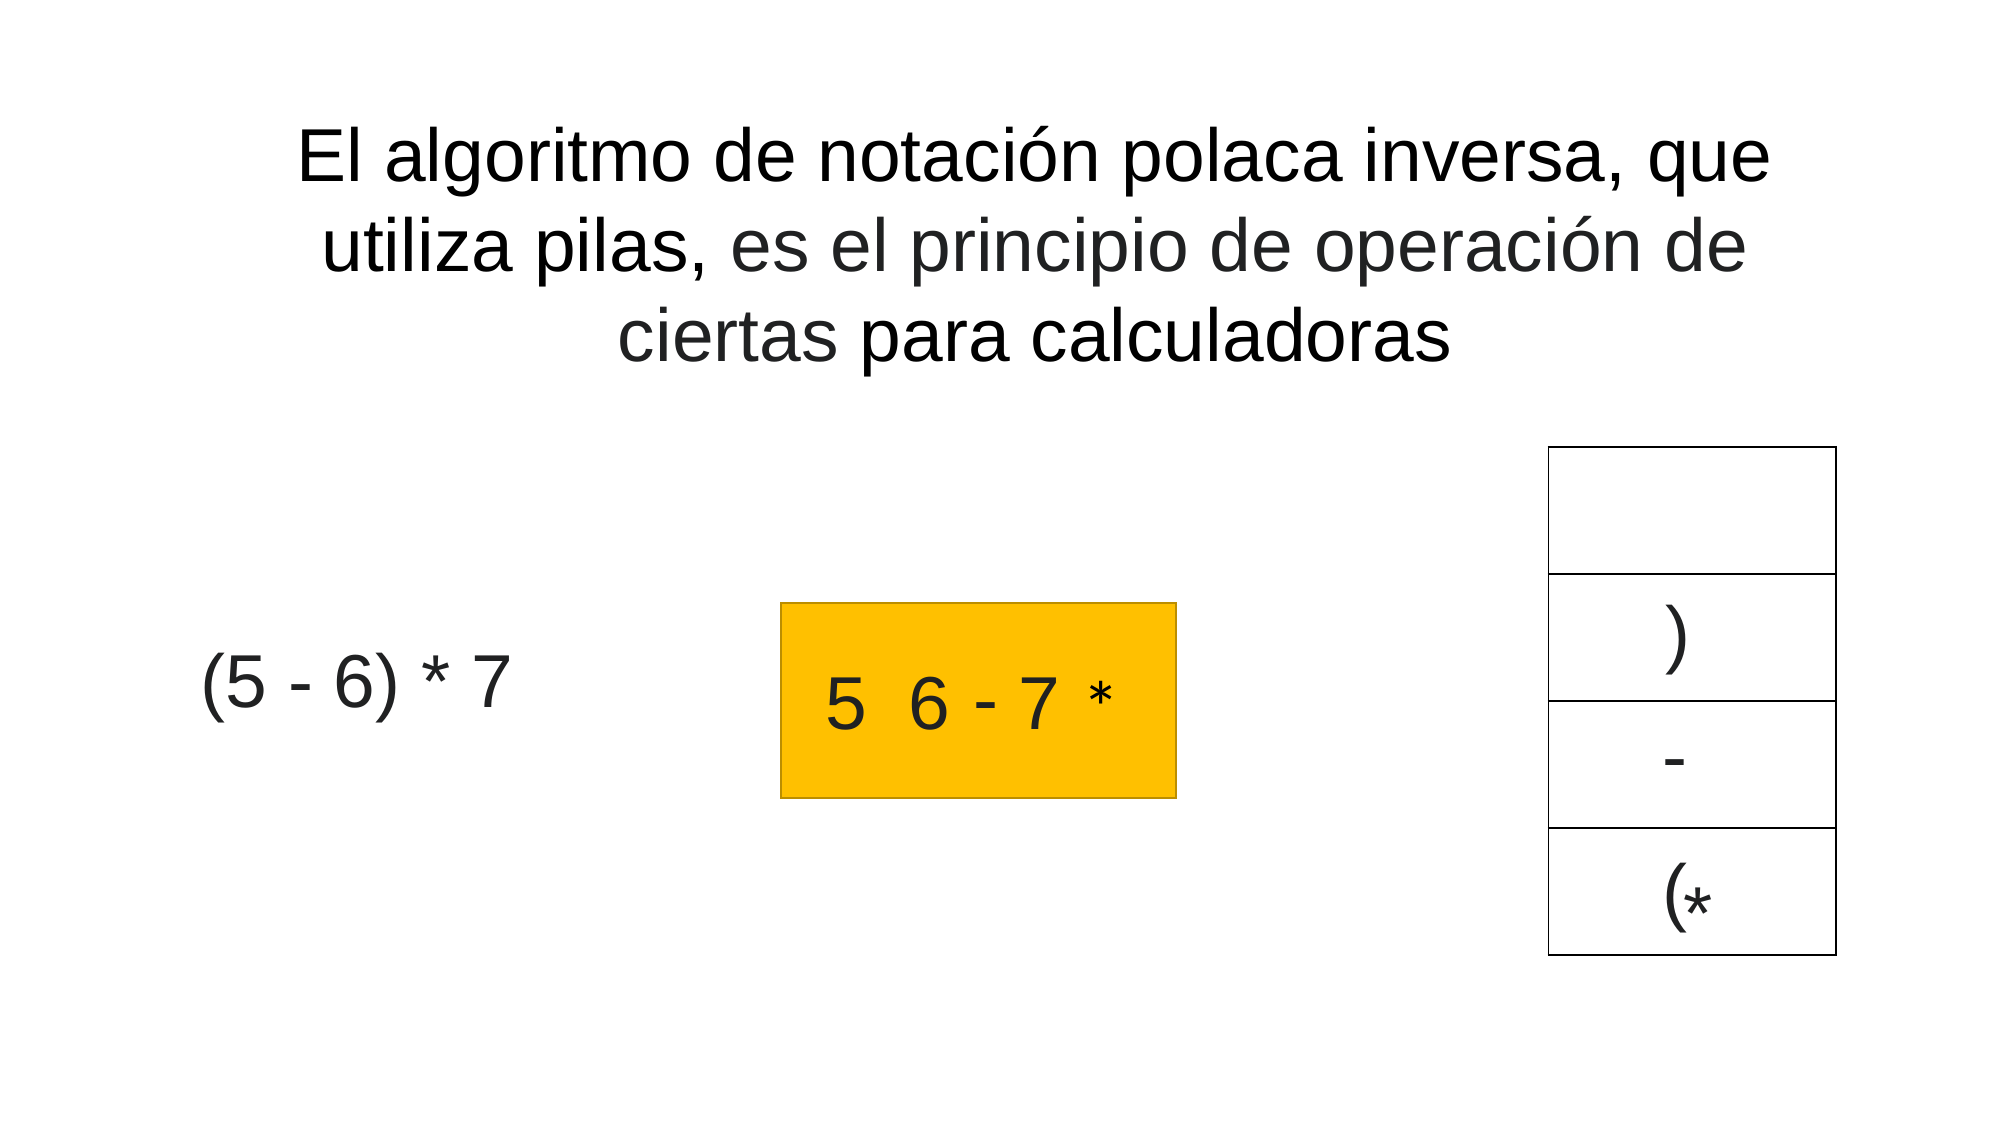

El algoritmo de notación polaca inversa, que utiliza pilas, es el principio de operación de ciertas para calculadoras
|  |
| --- |
|  |
|  |
|  |

)

(5 - 6) * 7

-

5

6

7

*

-

(

*